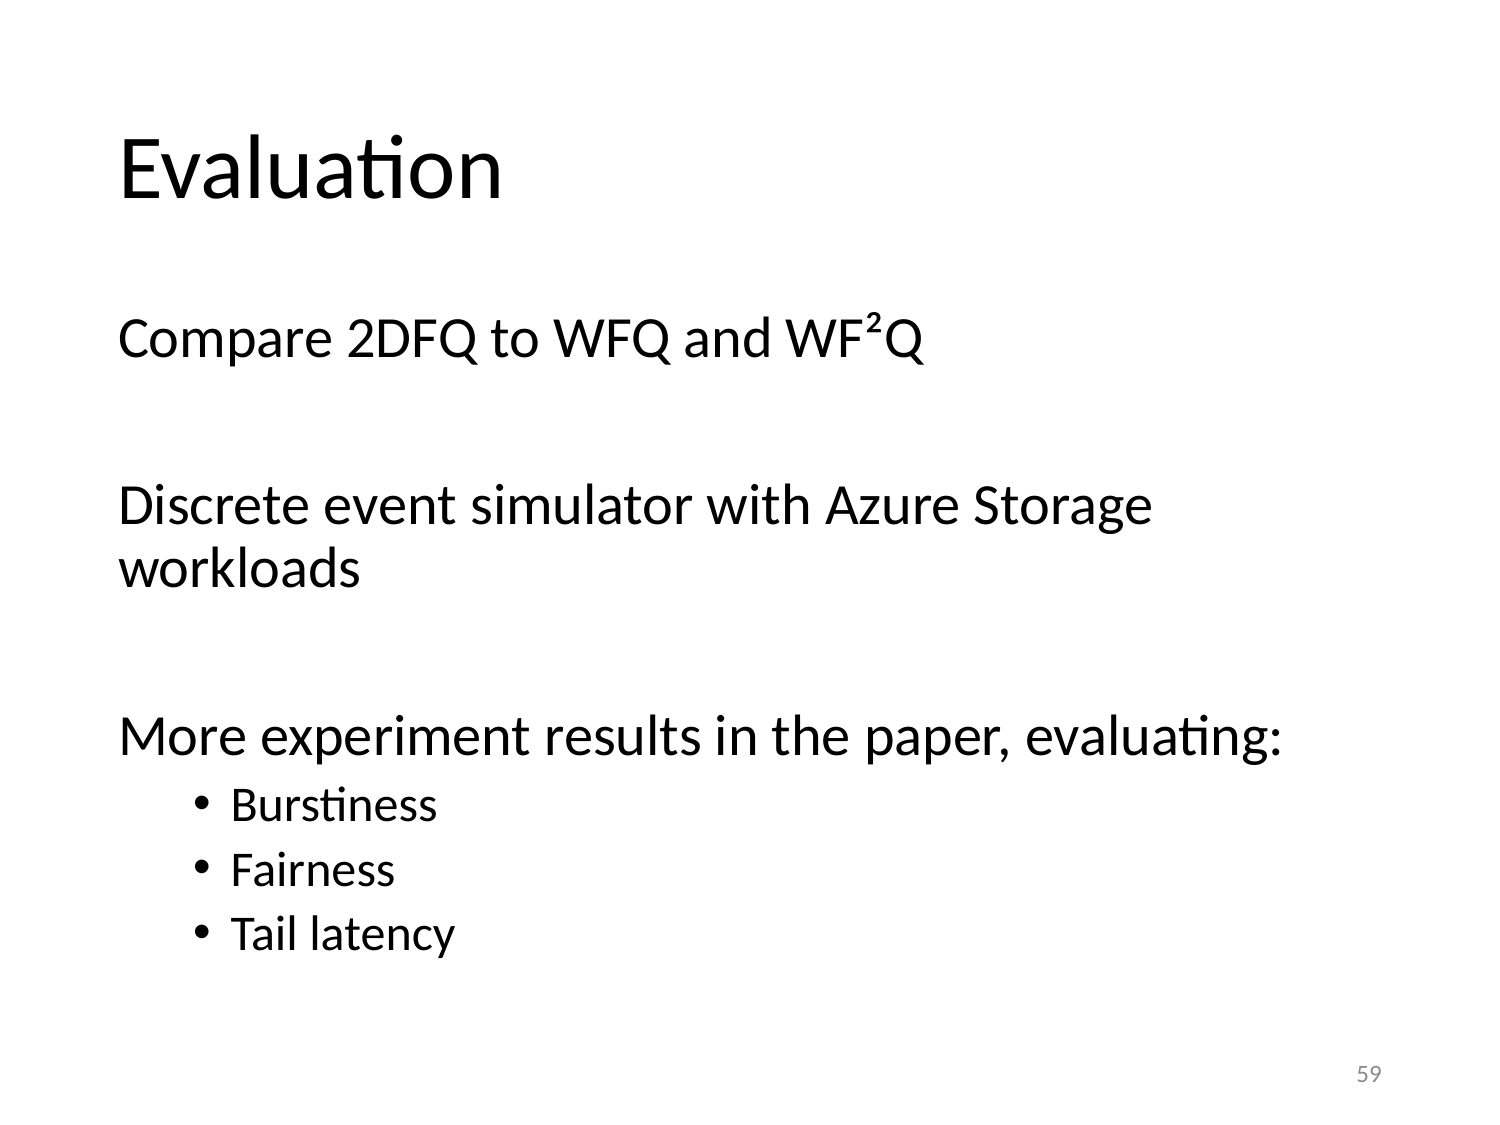

# Evaluation
Compare 2DFQ to WFQ and WF²Q

Discrete event simulator with Azure Storage workloads

More experiment results in the paper, evaluating:
Burstiness
Fairness
Tail latency
59